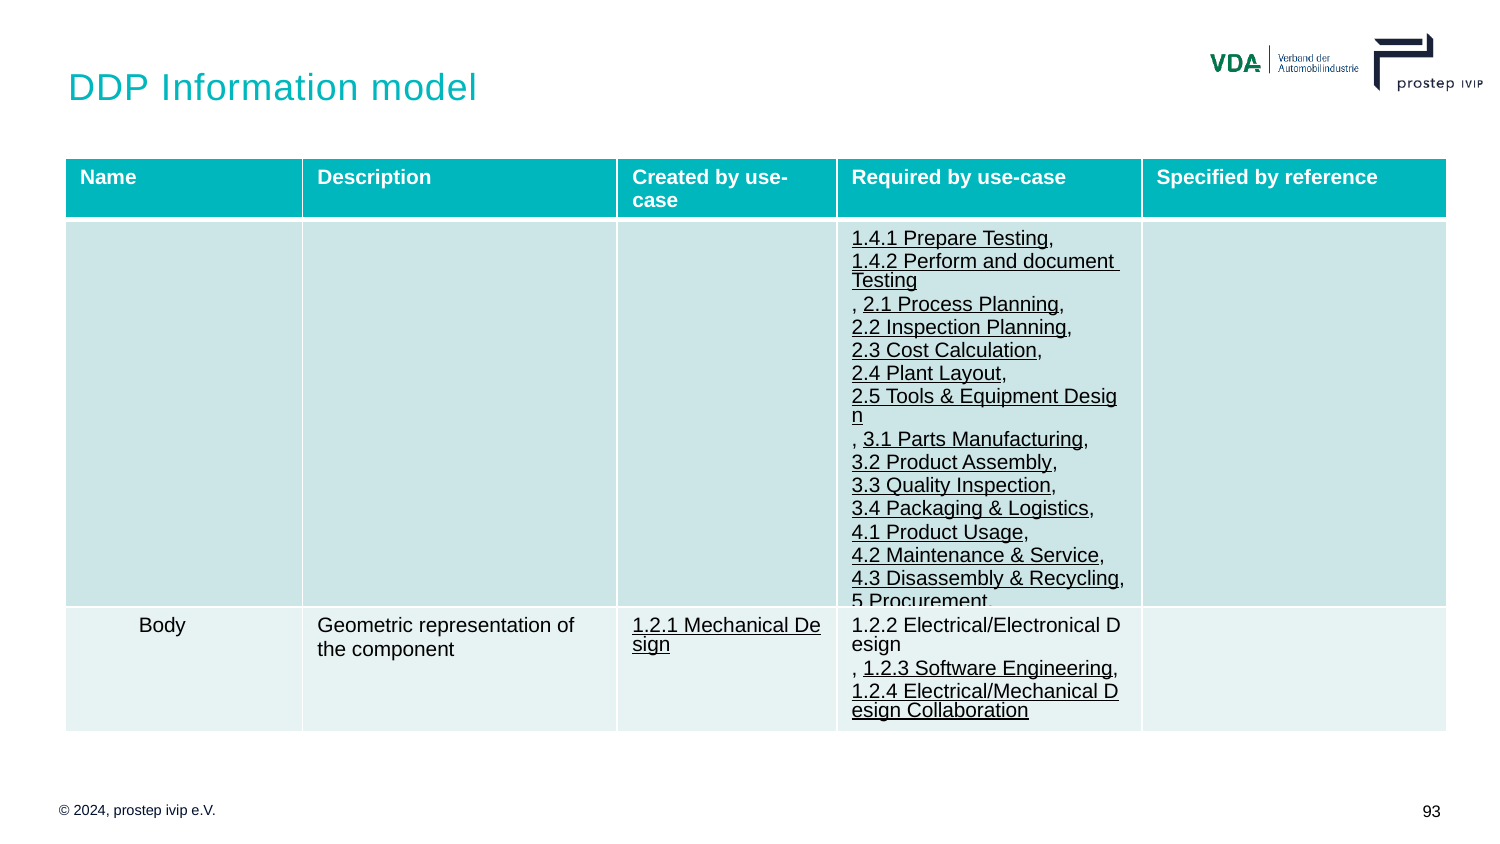

# DDP Information model
| Name | Description | Created by use-case | Required by use-case | Specified by reference |
| --- | --- | --- | --- | --- |
|  |  |  | 1.4.1 Prepare Testing, 1.4.2 Perform and document Testing, 2.1 Process Planning, 2.2 Inspection Planning, 2.3 Cost Calculation, 2.4 Plant Layout, 2.5 Tools & Equipment Design, 3.1 Parts Manufacturing, 3.2 Product Assembly, 3.3 Quality Inspection, 3.4 Packaging & Logistics, 4.1 Product Usage, 4.2 Maintenance & Service, 4.3 Disassembly & Recycling, 5 Procurement, 7 Long-Term Archiving |  |
| Body | Geometric representation of the component | 1.2.1 Mechanical Design | 1.2.2 Electrical/Electronical Design, 1.2.3 Software Engineering, 1.2.4 Electrical/Mechanical Design Collaboration |  |